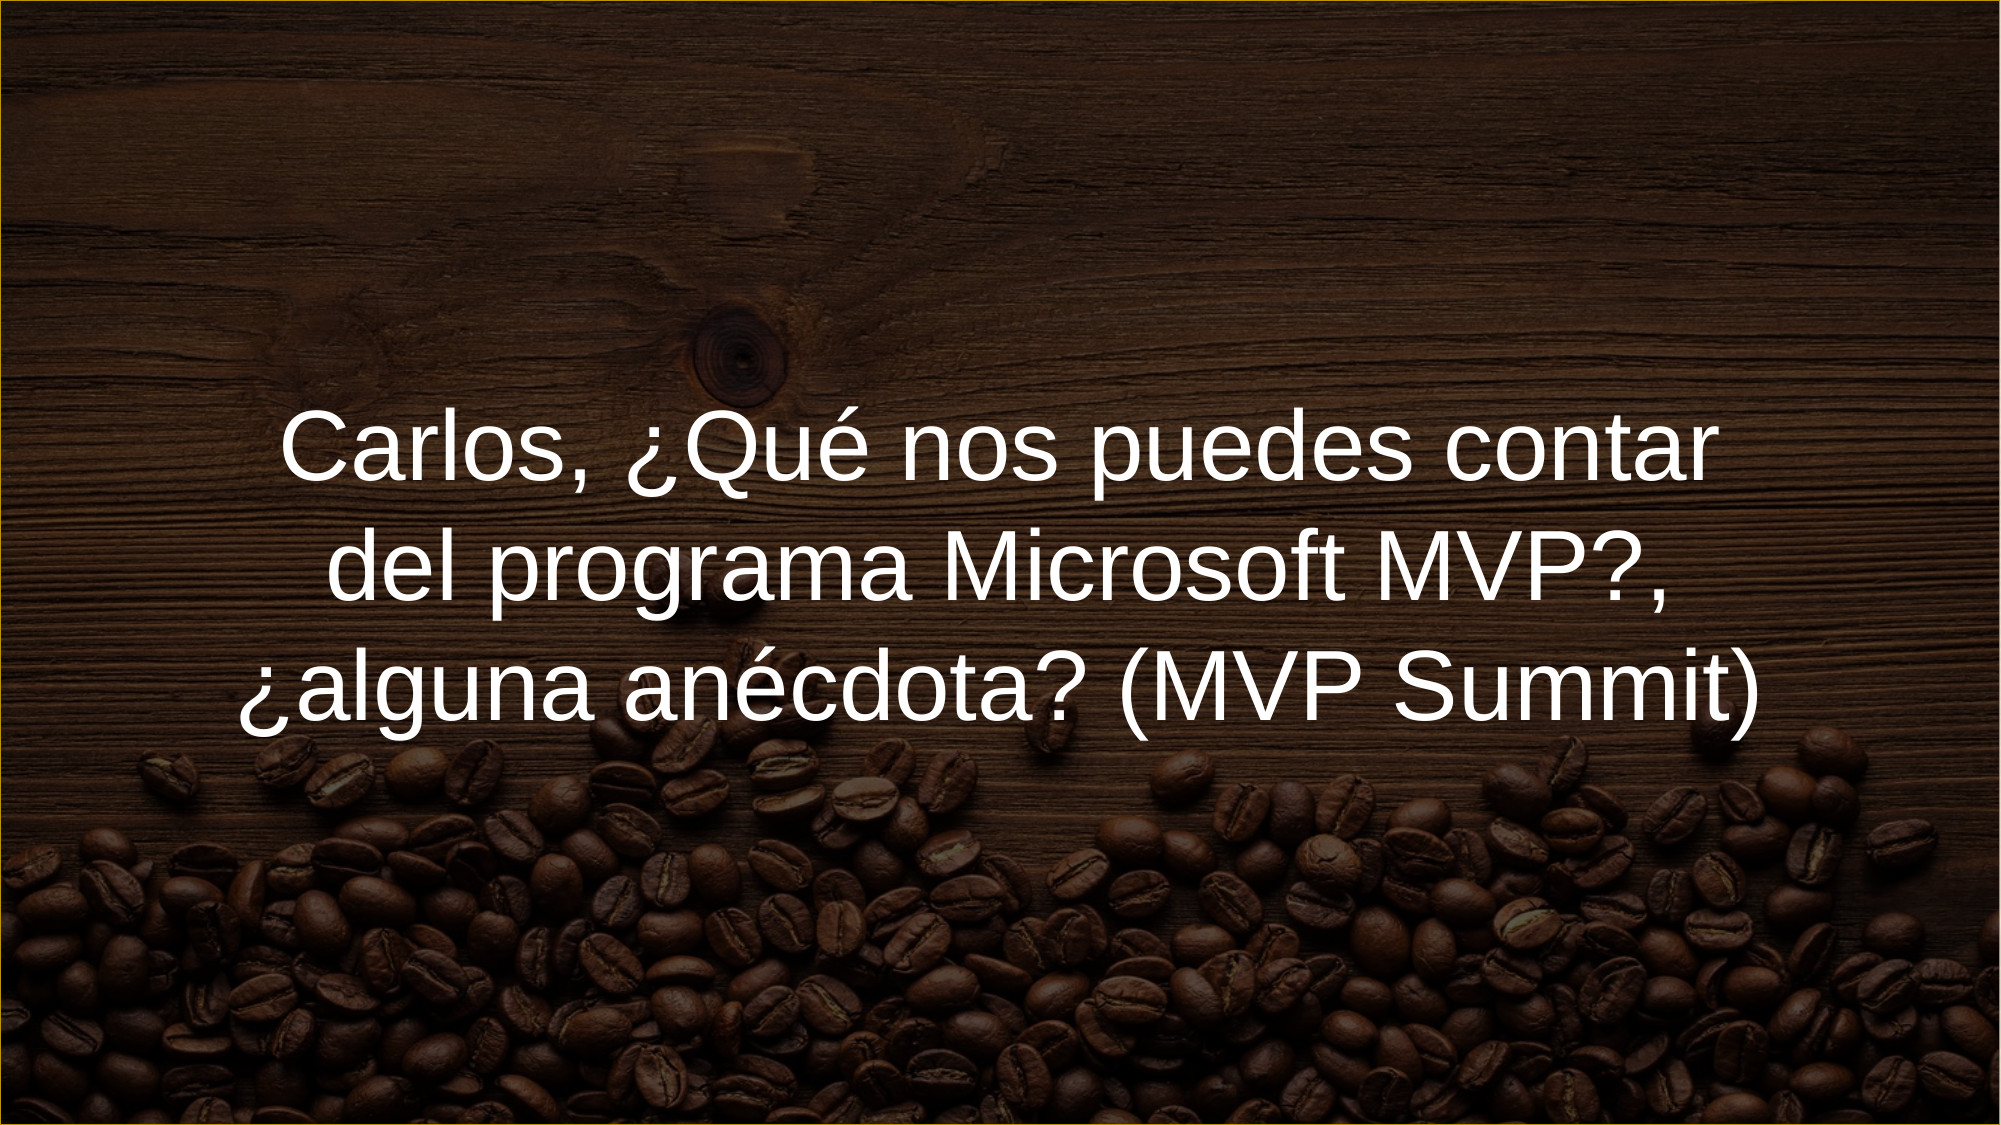

Carlos, ¿Qué nos puedes contar del programa Microsoft MVP?, ¿alguna anécdota? (MVP Summit)